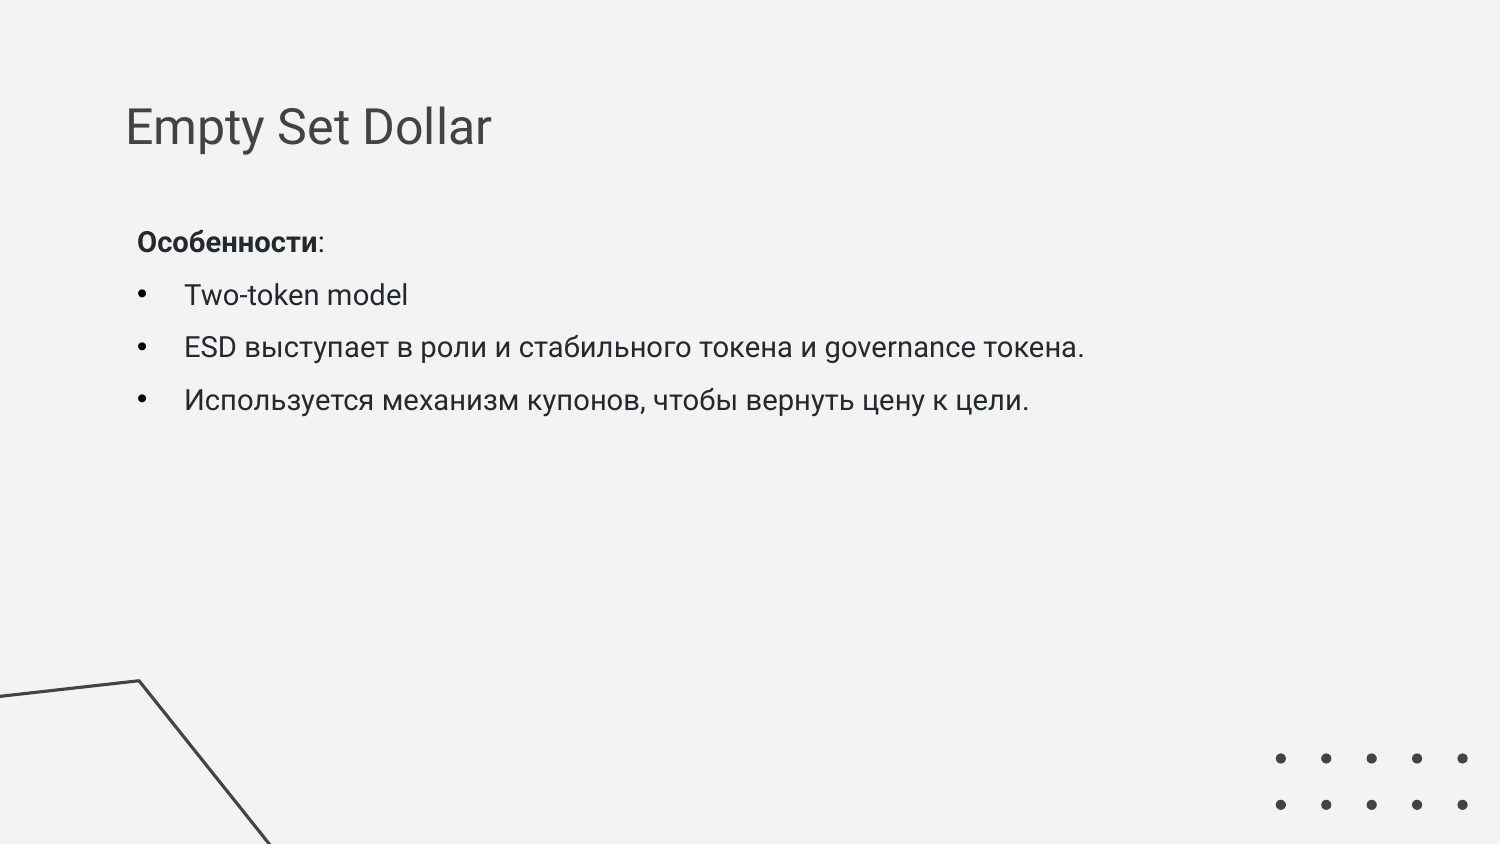

# Empty Set Dollar
Особенности:
Two-token model
ESD выступает в роли и стабильного токена и governance токена.
Используется механизм купонов, чтобы вернуть цену к цели.